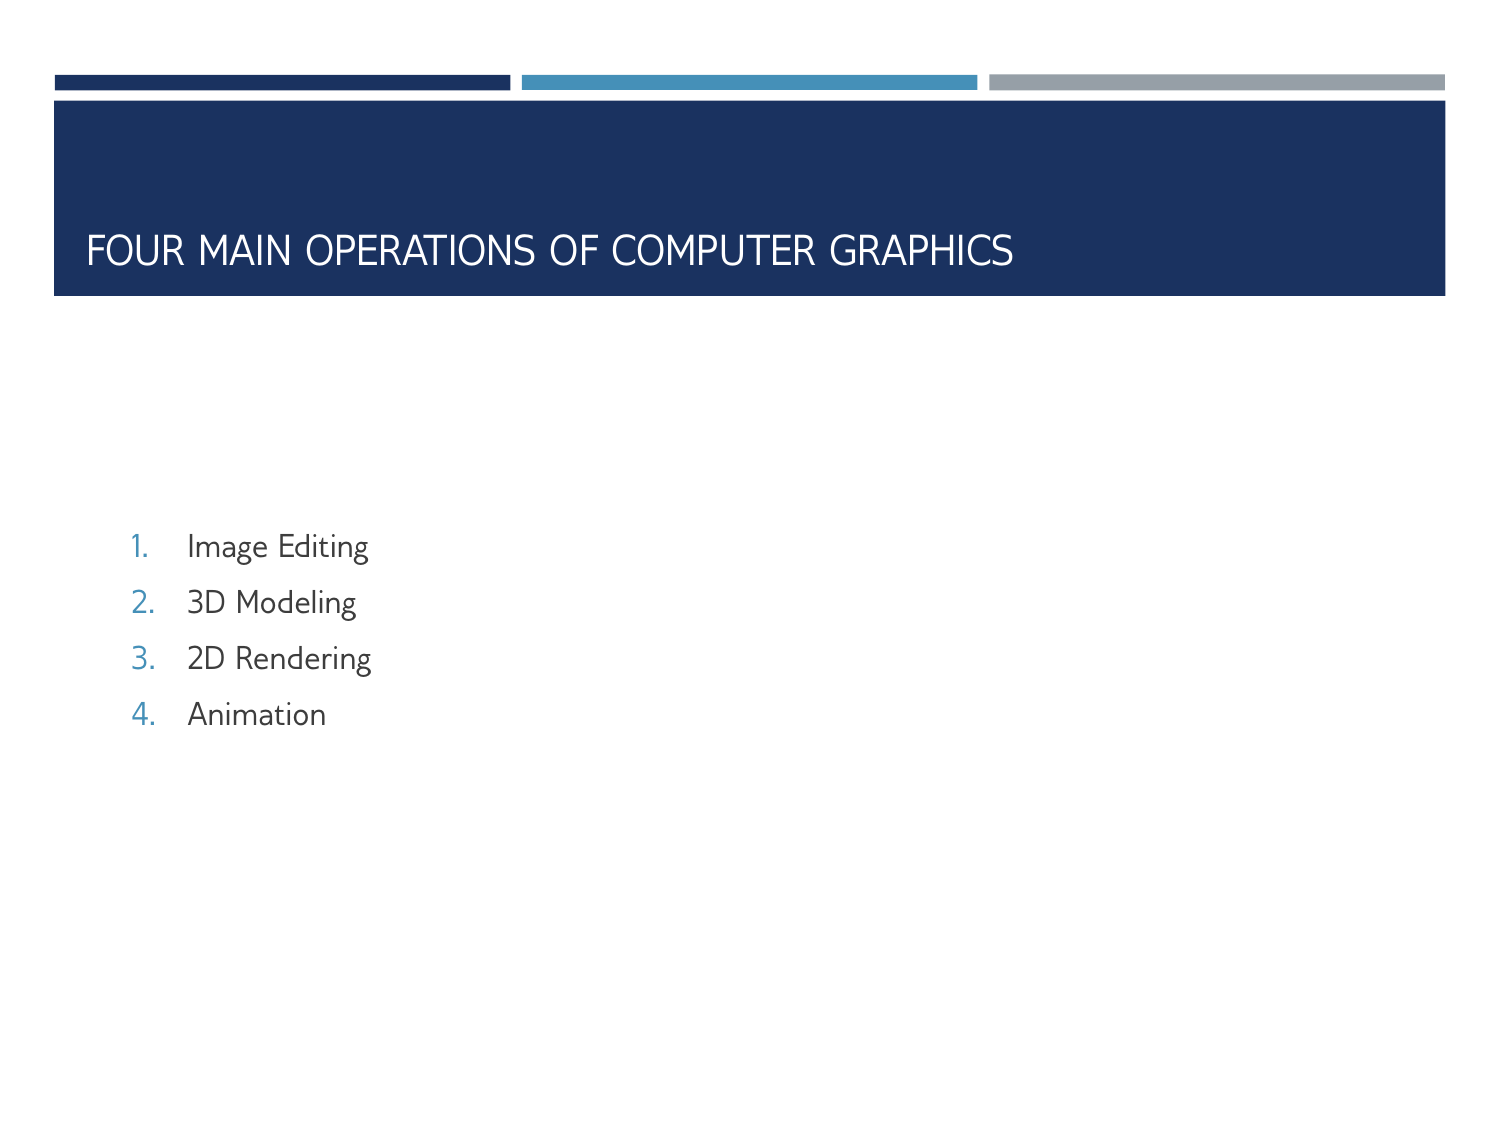

# FOUR MAIN OPERATIONS OF COMPUTER GRAPHICS

Image Editing
3D Modeling
2D Rendering
Animation